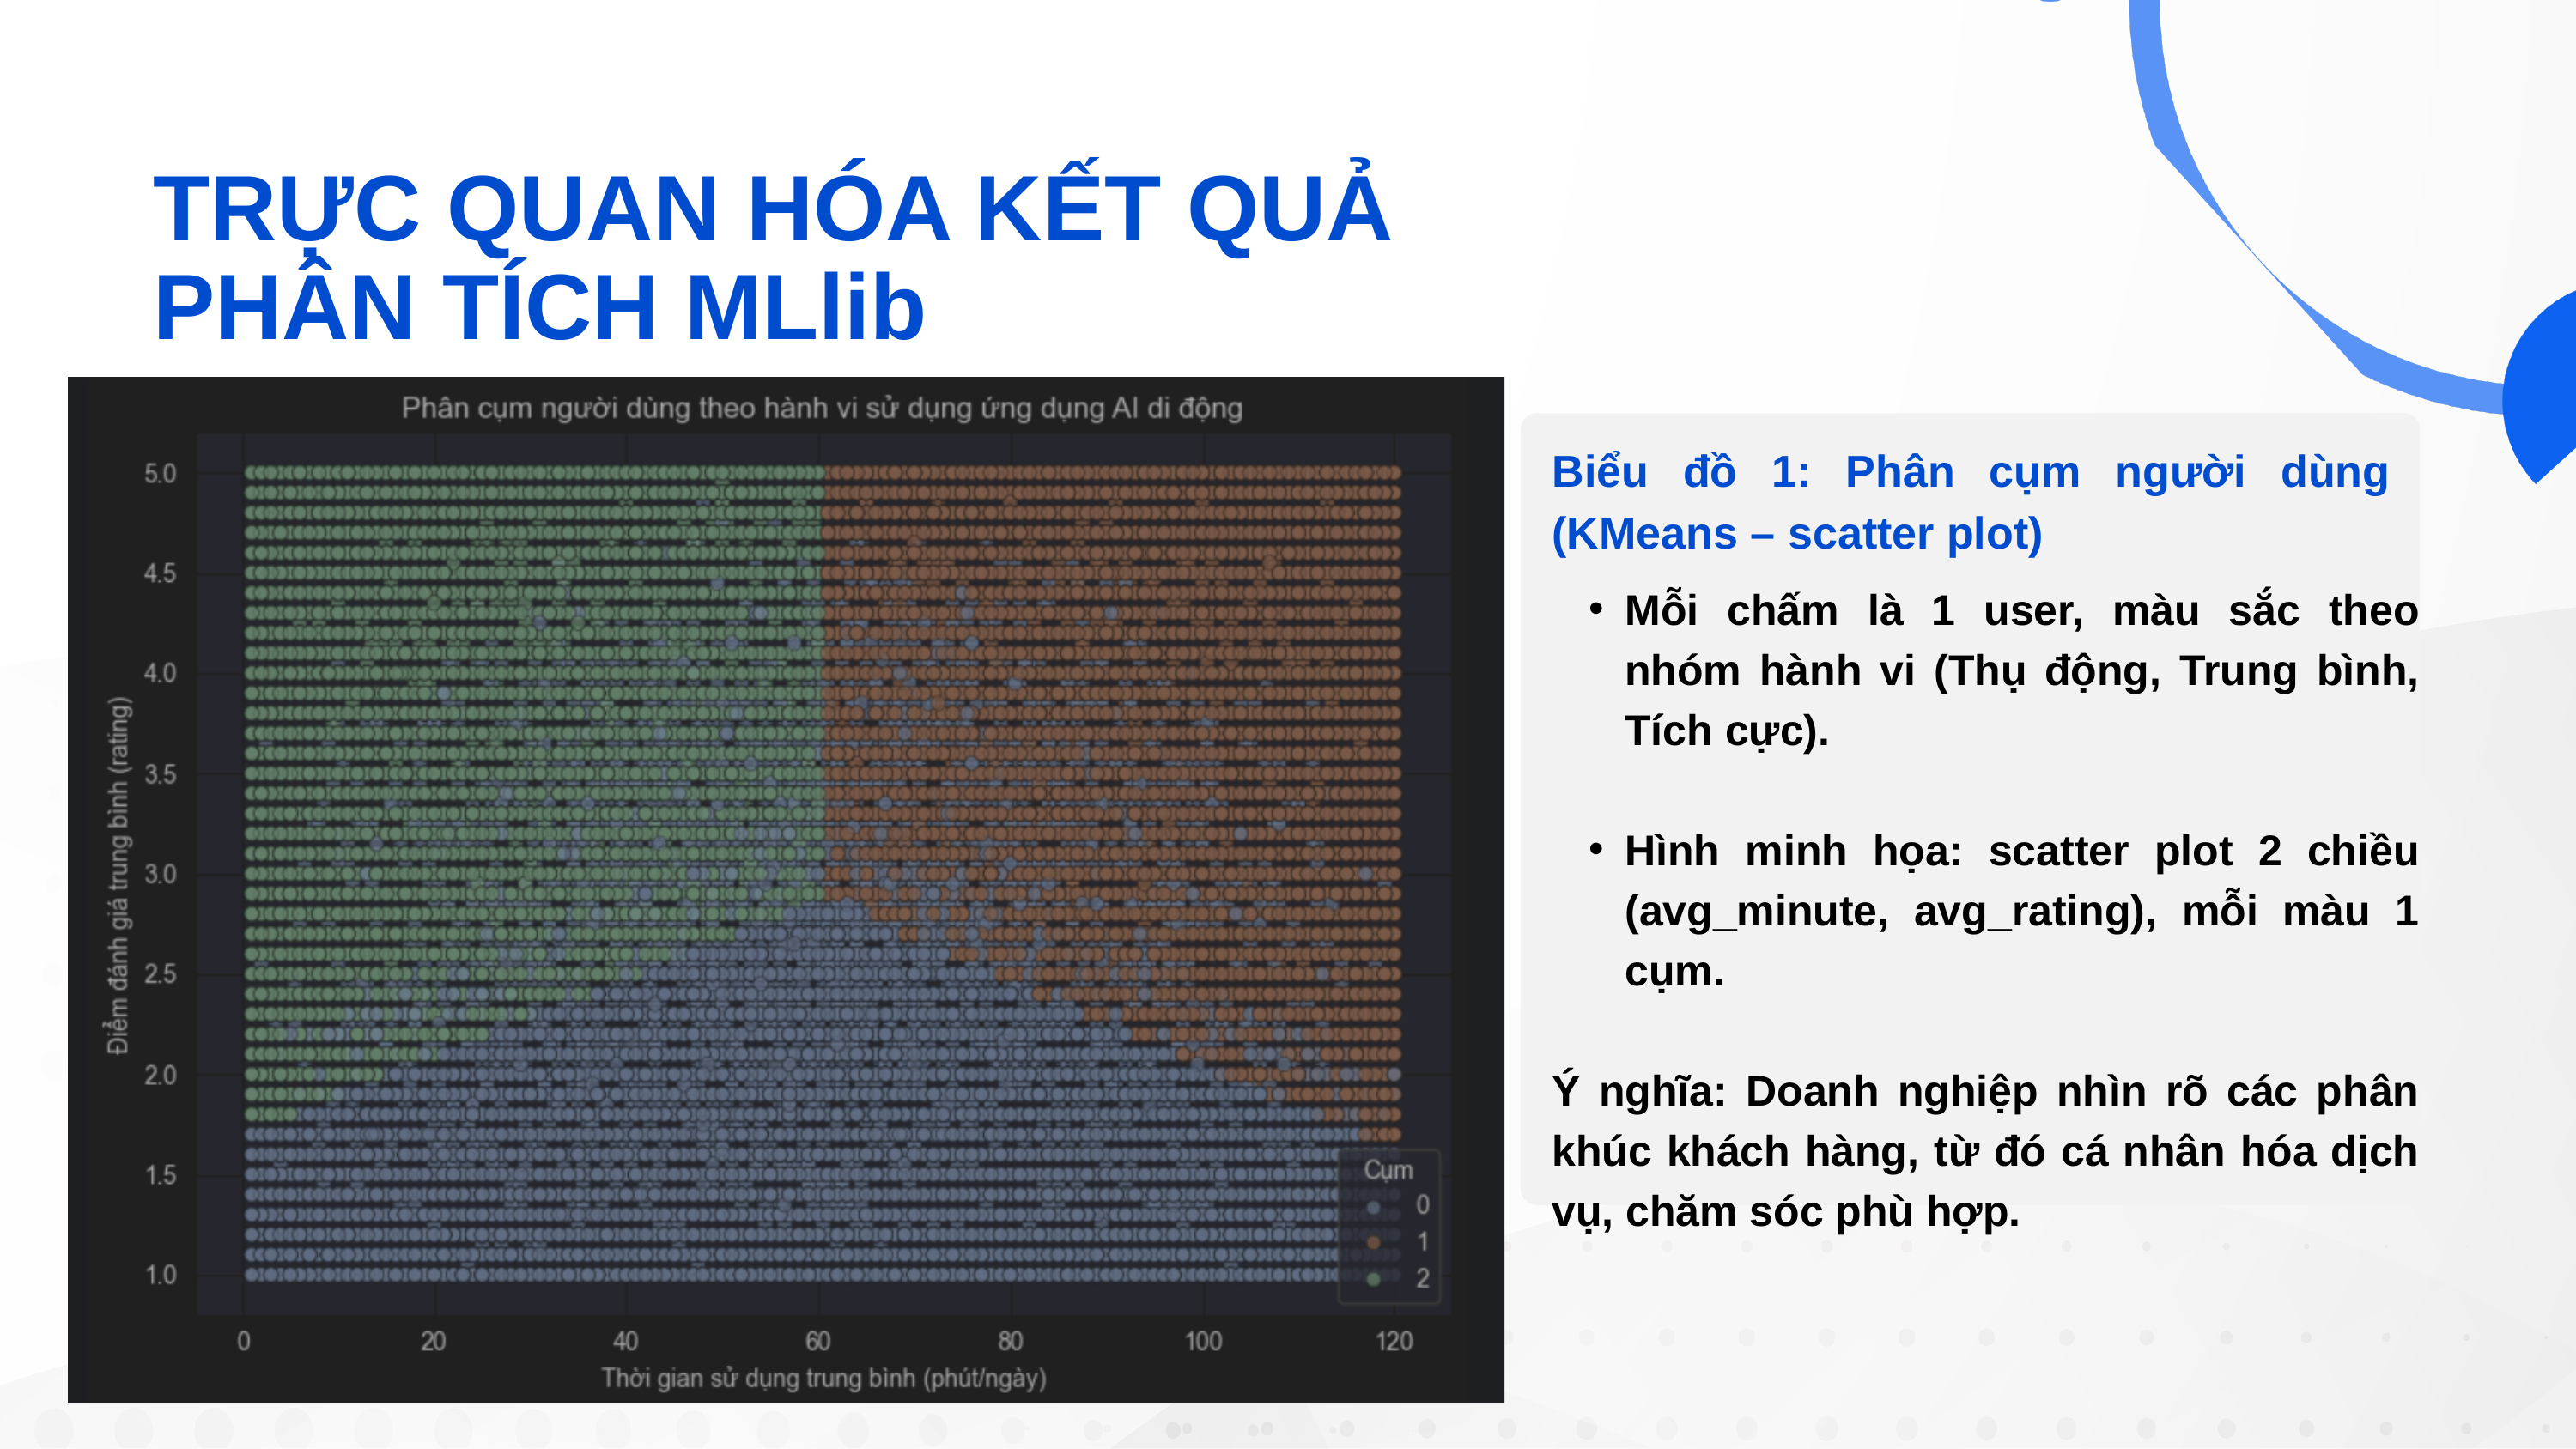

TRỰC QUAN HÓA KẾT QUẢ PHÂN TÍCH MLlib

Biểu đồ 1: Phân cụm người dùng (KMeans – scatter plot)
Mỗi chấm là 1 user, màu sắc theo nhóm hành vi (Thụ động, Trung bình, Tích cực).

Hình minh họa: scatter plot 2 chiều (avg_minute, avg_rating), mỗi màu 1 cụm.

Ý nghĩa: Doanh nghiệp nhìn rõ các phân khúc khách hàng, từ đó cá nhân hóa dịch vụ, chăm sóc phù hợp.